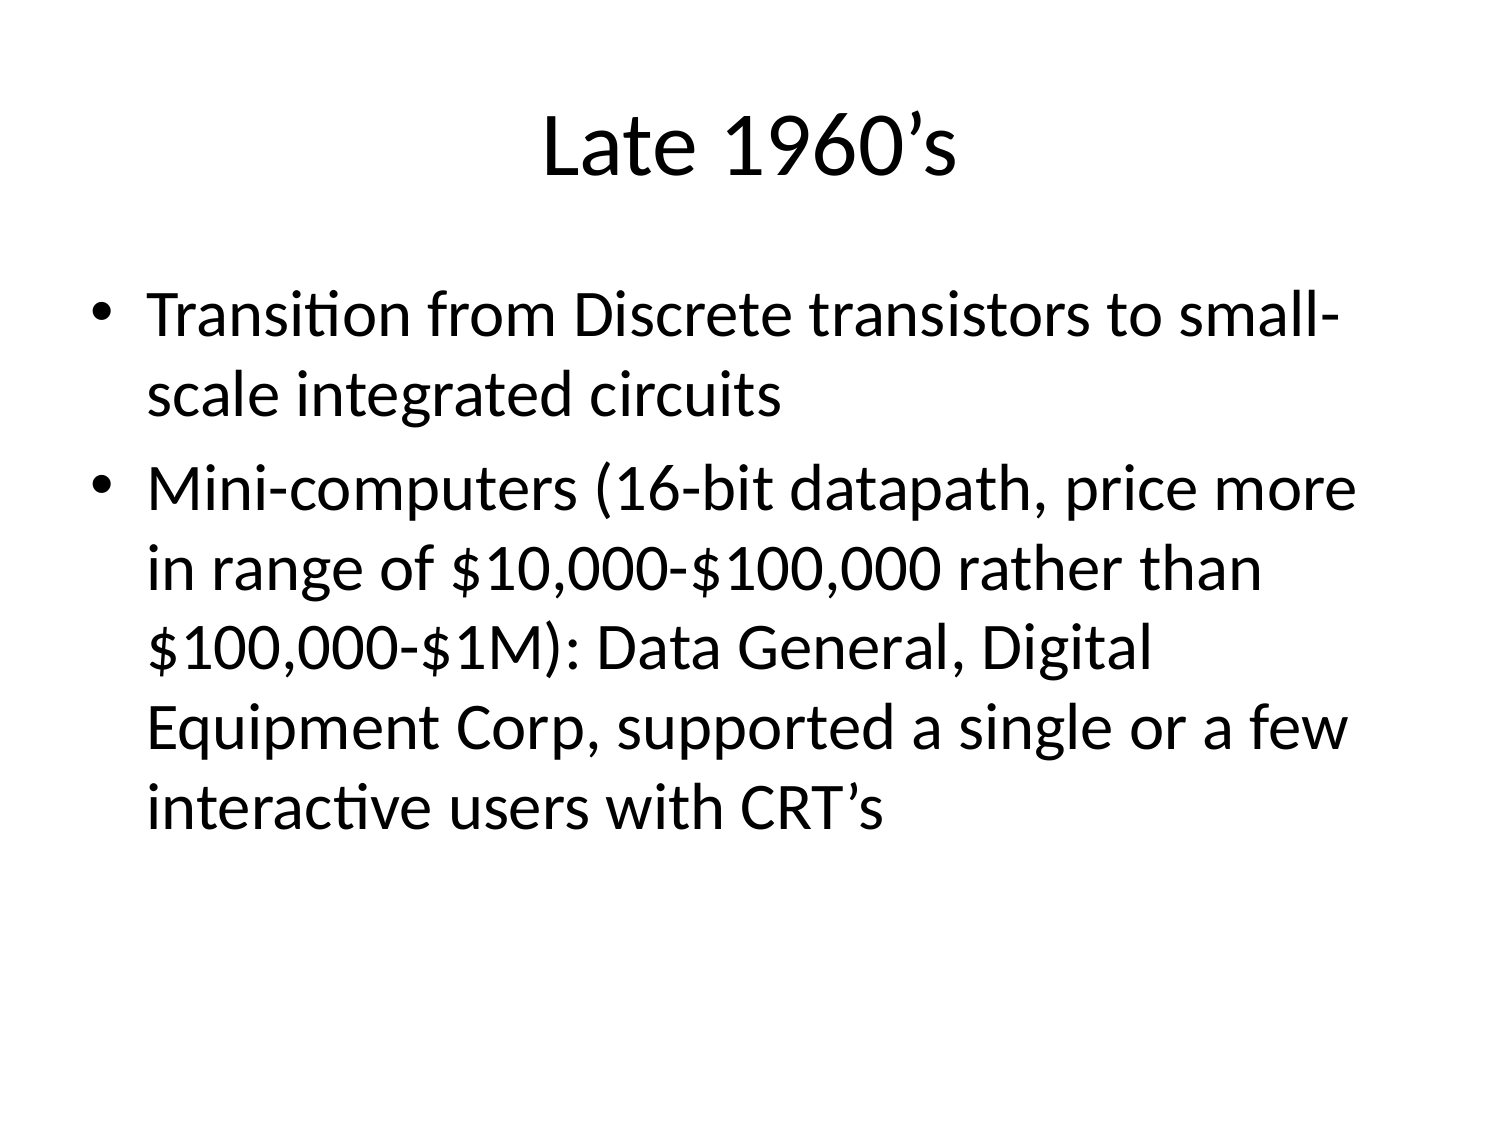

# Late 1960’s
Transition from Discrete transistors to small-scale integrated circuits
Mini-computers (16-bit datapath, price more in range of $10,000-$100,000 rather than $100,000-$1M): Data General, Digital Equipment Corp, supported a single or a few interactive users with CRT’s